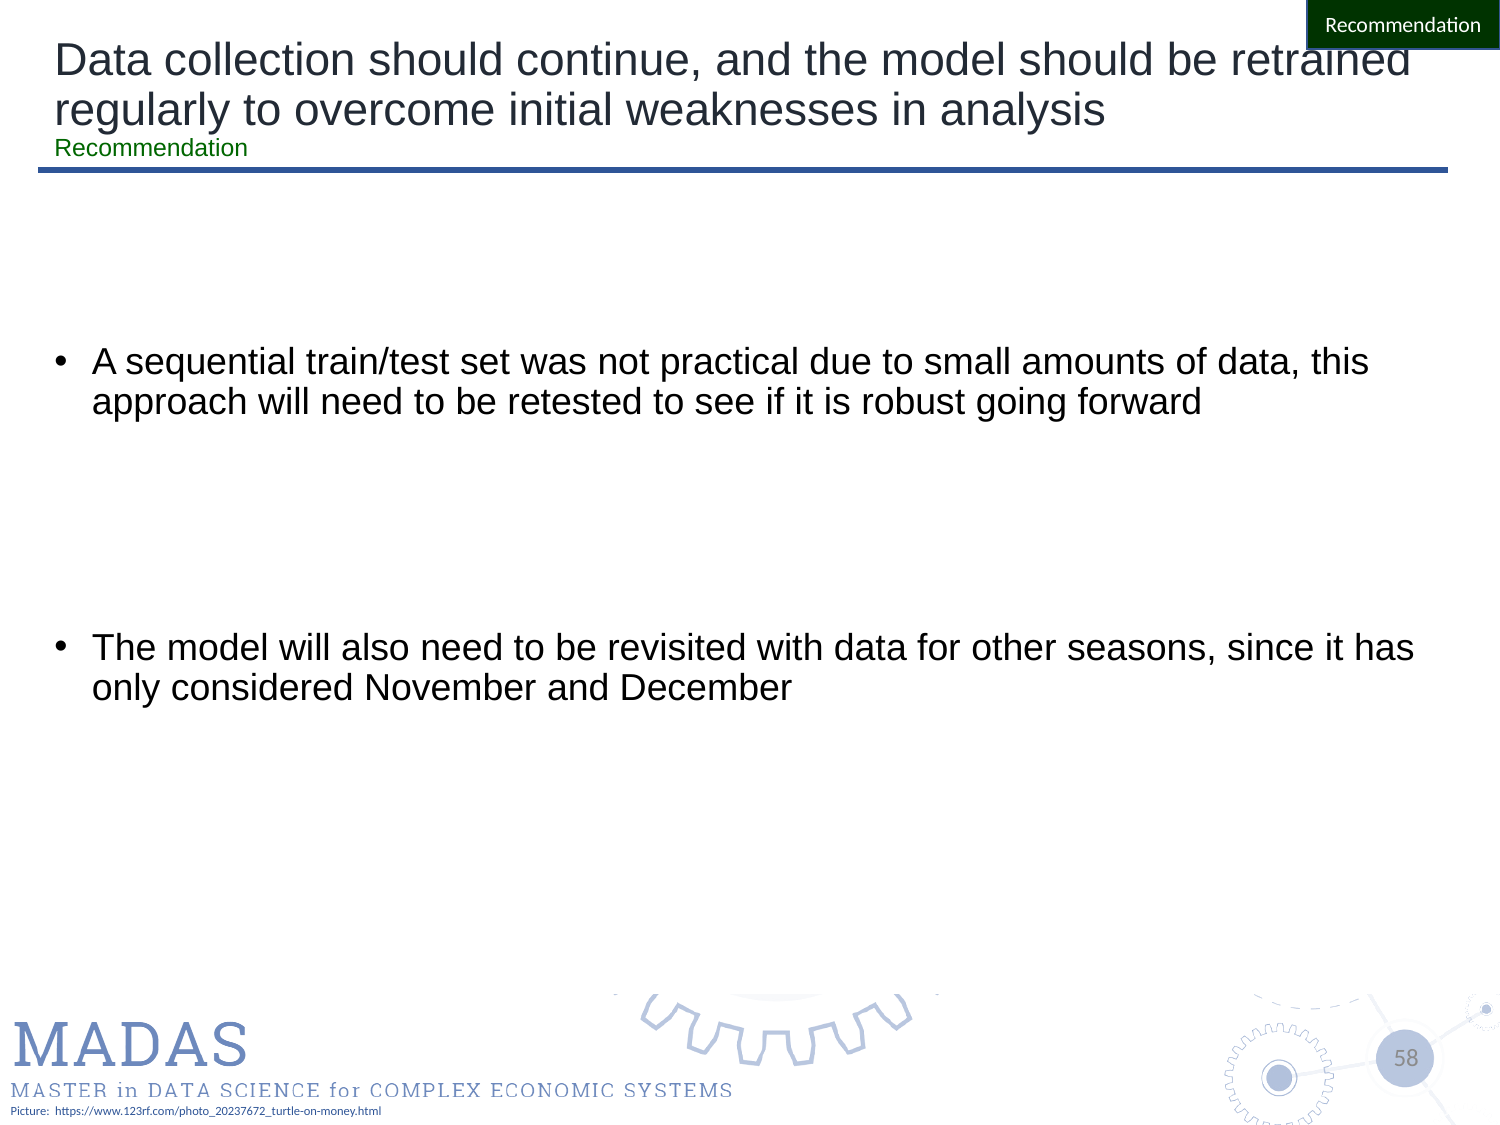

Recommendation
# Data collection should continue, and the model should be retrained regularly to overcome initial weaknesses in analysis Recommendation

A sequential train/test set was not practical due to small amounts of data, this approach will need to be retested to see if it is robust going forward

The model will also need to be revisited with data for other seasons, since it has only considered November and December
Picture:  https://www.123rf.com/photo_20237672_turtle-on-money.html